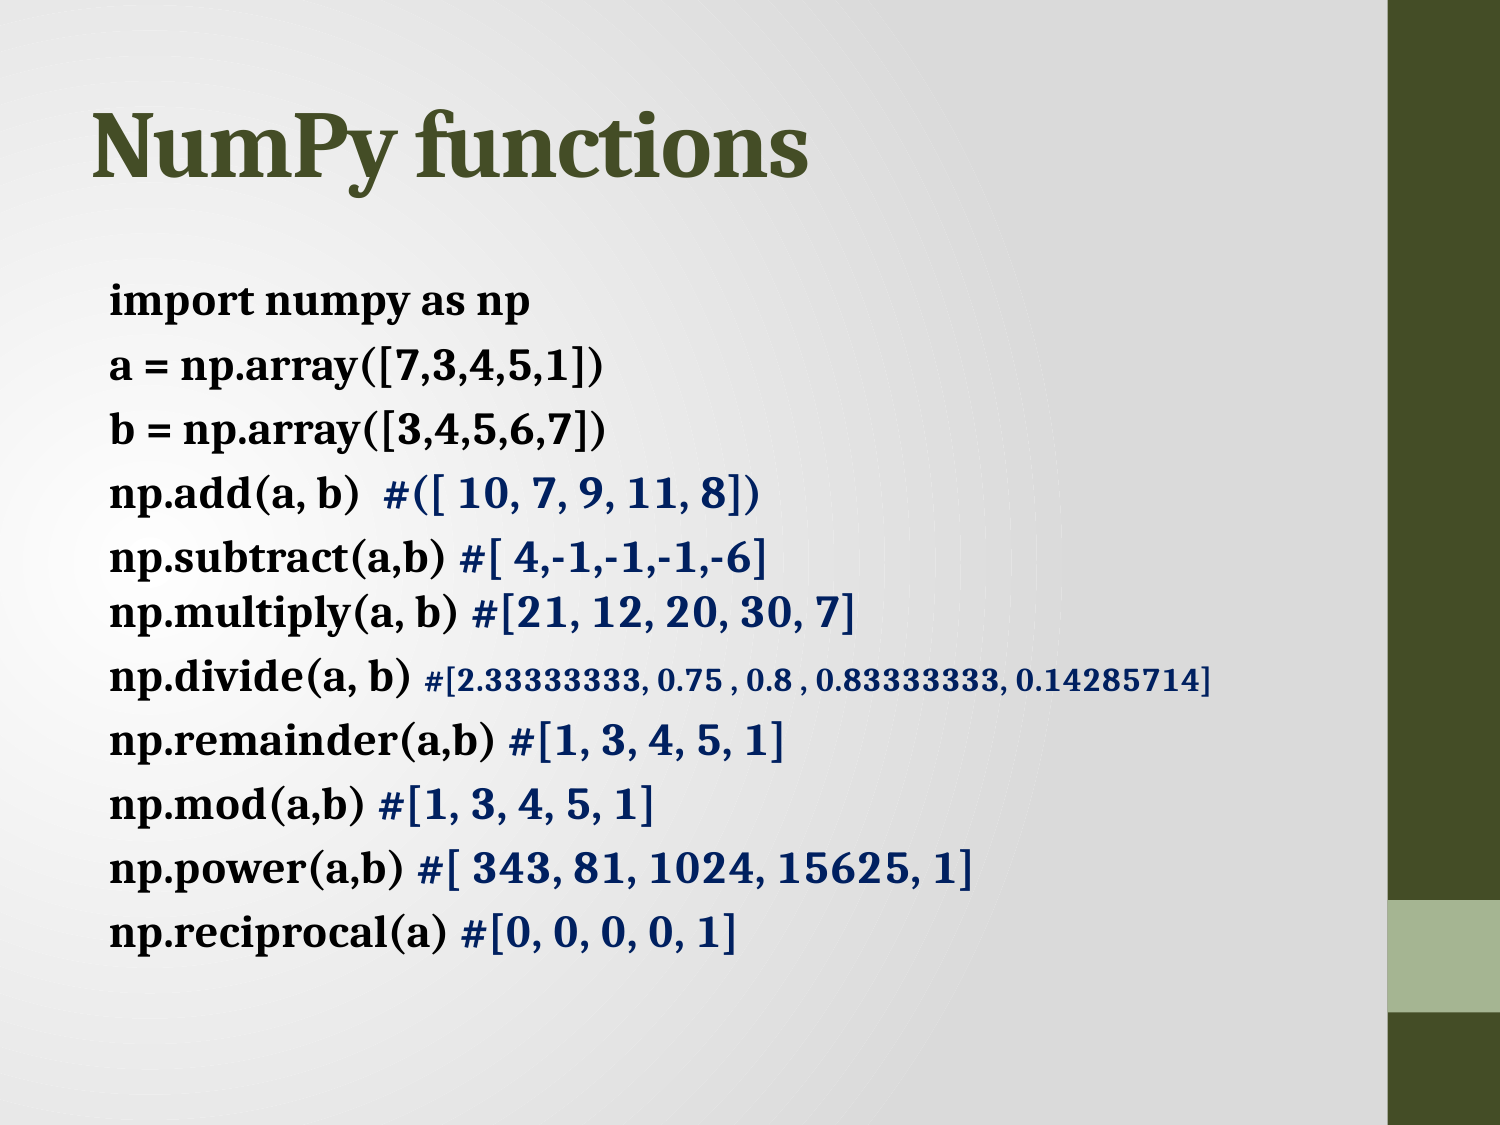

# NumPy functions
import numpy as np
a = np.array([7,3,4,5,1])
b = np.array([3,4,5,6,7])
np.add(a, b)  #([ 10, 7, 9, 11, 8])
np.subtract(a,b) #[ 4,-1,-1,-1,-6]
np.multiply(a, b) #[21, 12, 20, 30, 7]
np.divide(a, b) #[2.33333333, 0.75 , 0.8 , 0.83333333, 0.14285714]
np.remainder(a,b) #[1, 3, 4, 5, 1]
np.mod(a,b) #[1, 3, 4, 5, 1]
np.power(a,b) #[ 343, 81, 1024, 15625, 1]
np.reciprocal(a) #[0, 0, 0, 0, 1]